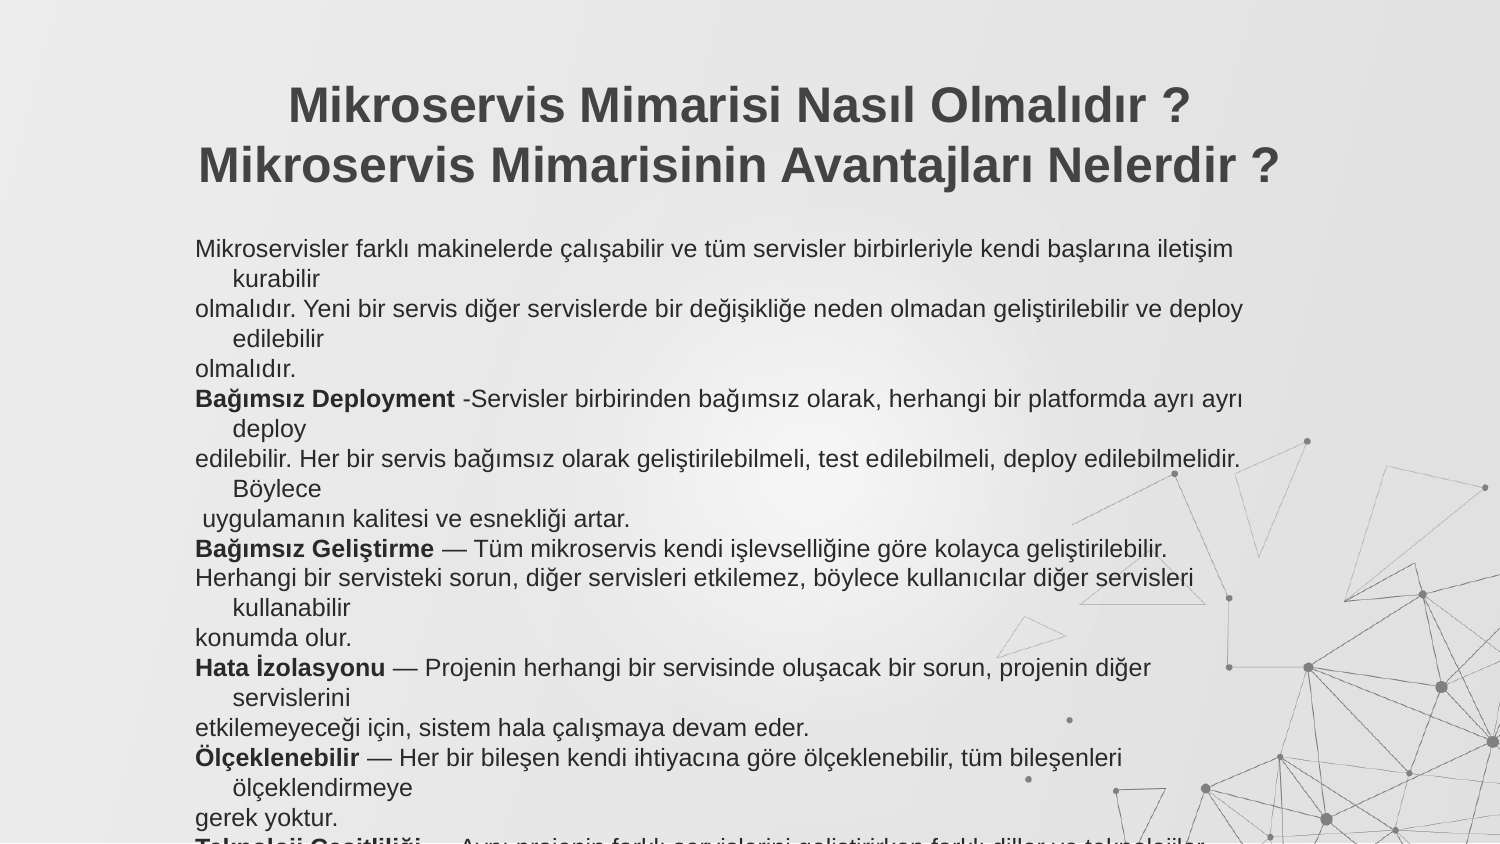

# Mikroservis Mimarisi Nasıl Olmalıdır ? Mikroservis Mimarisinin Avantajları Nelerdir ?

Mikroservisler farklı makinelerde çalışabilir ve tüm servisler birbirleriyle kendi başlarına iletişim kurabilir
olmalıdır. Yeni bir servis diğer servislerde bir değişikliğe neden olmadan geliştirilebilir ve deploy edilebilir
olmalıdır.
Bağımsız Deployment -Servisler birbirinden bağımsız olarak, herhangi bir platformda ayrı ayrı deploy
edilebilir. Her bir servis bağımsız olarak geliştirilebilmeli, test edilebilmeli, deploy edilebilmelidir. Böylece
 uygulamanın kalitesi ve esnekliği artar.
Bağımsız Geliştirme — Tüm mikroservis kendi işlevselliğine göre kolayca geliştirilebilir.
Herhangi bir servisteki sorun, diğer servisleri etkilemez, böylece kullanıcılar diğer servisleri kullanabilir
konumda olur.
Hata İzolasyonu — Projenin herhangi bir servisinde oluşacak bir sorun, projenin diğer servislerini
etkilemeyeceği için, sistem hala çalışmaya devam eder.
Ölçeklenebilir — Her bir bileşen kendi ihtiyacına göre ölçeklenebilir, tüm bileşenleri ölçeklendirmeye
gerek yoktur.
Teknoloji Çeşitliliği — Aynı projenin farklı servislerini geliştirirken farklı diller ve teknolojiler kullanılabilir.